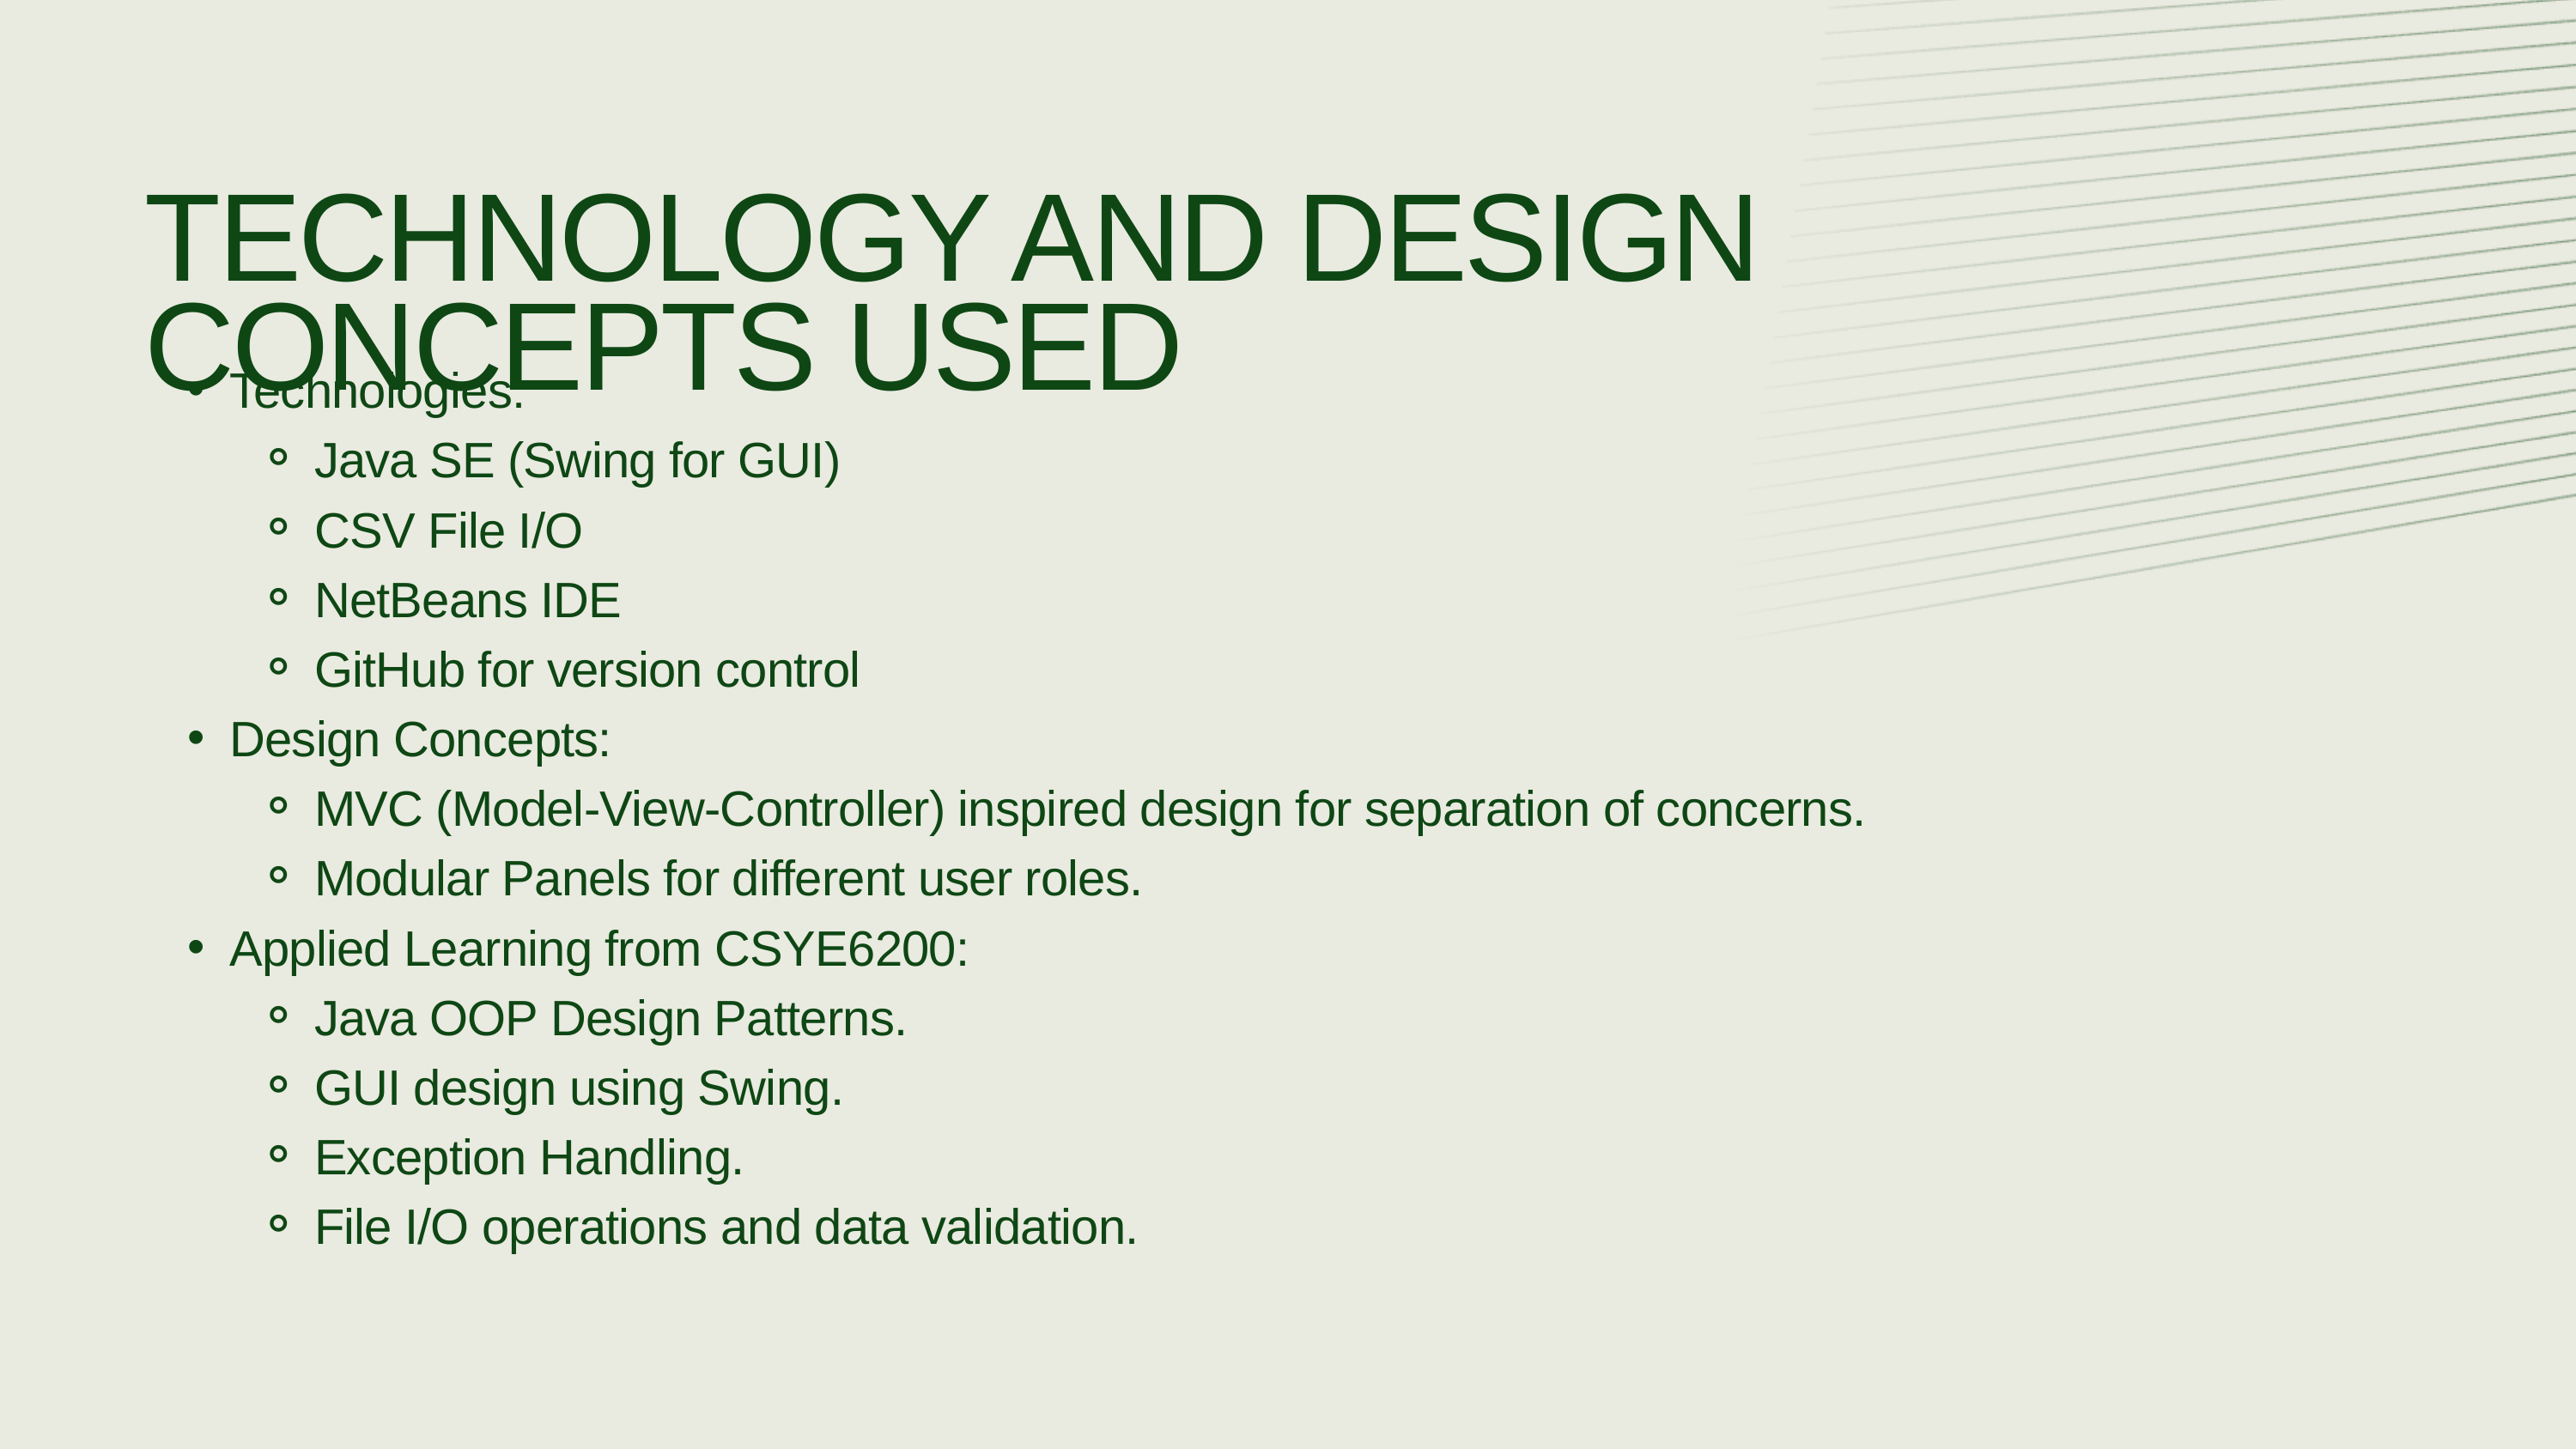

TECHNOLOGY AND DESIGN CONCEPTS USED
Technologies:
Java SE (Swing for GUI)
CSV File I/O
NetBeans IDE
GitHub for version control
Design Concepts:
MVC (Model-View-Controller) inspired design for separation of concerns.
Modular Panels for different user roles.
Applied Learning from CSYE6200:
Java OOP Design Patterns.
GUI design using Swing.
Exception Handling.
File I/O operations and data validation.